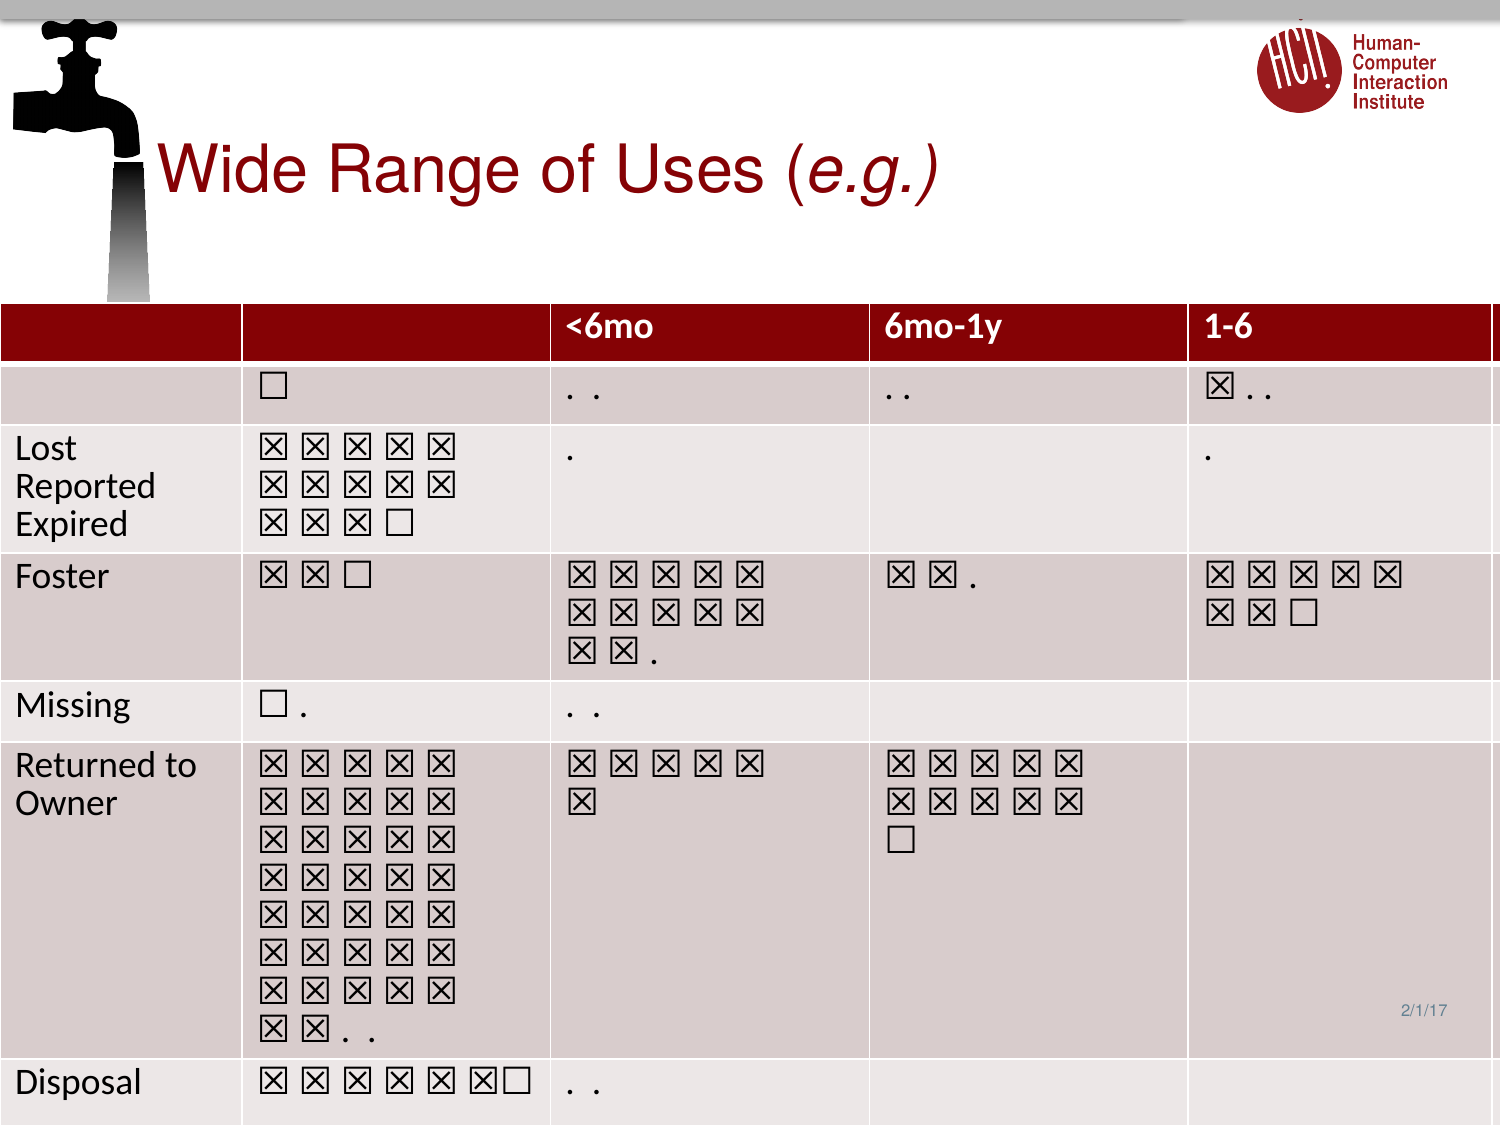

# Wide Range of Uses (e.g.)
|  |  | <6mo | 6mo-1y | 1-6 | 7+ |
| --- | --- | --- | --- | --- | --- |
|  | ☐ | . . | . . | ☒ . . | ☐ |
| Lost Reported Expired | ☒ ☒ ☒ ☒ ☒ ☒ ☒ ☒ ☒ ☒ ☒ ☒ ☒ ☐ | . |  | . | . |
| Foster | ☒ ☒ ☐ | ☒ ☒ ☒ ☒ ☒ ☒ ☒ ☒ ☒ ☒ ☒ ☒ . | ☒ ☒ . | ☒ ☒ ☒ ☒ ☒ ☒ ☒ ☐ | ☒ ☐ |
| Missing | ☐ . | . . |  |  | . . |
| Returned to Owner | ☒ ☒ ☒ ☒ ☒ ☒ ☒ ☒ ☒ ☒ ☒ ☒ ☒ ☒ ☒ ☒ ☒ ☒ ☒ ☒ ☒ ☒ ☒ ☒ ☒ ☒ ☒ ☒ ☒ ☒ ☒ ☒ ☒ ☒ ☒ ☒ ☒ . . | ☒ ☒ ☒ ☒ ☒ ☒ | ☒ ☒ ☒ ☒ ☒ ☒ ☒ ☒ ☒ ☒ ☐ |  | ☒ ☒ ☒ ☒ ☒ ☒ ☒ ☒ ☒ ☒ ☒ ☒ ☒ ☒ ☒ ☒ ☒ ☒ ☒ ☒ ☒ ☒ ☒ ☒ ☒ ☒ ☒ ☒ ☐ |
| Disposal | ☒ ☒ ☒ ☒ ☒ ☒☐ | . . |  |  | ☒ ☐ |
| Transferred to Rescue |  |  |  |  |  |
| Found Expired |  |  |  |  |  |
| Adopted |  |  |  |  |  |
| Euthanized |  |  |  |  |  |
| Released in Field |  |  |  |  |  |
| No Show |  |  |  |  |  |
| Died |  |  |  |  |  |
|  |  |  |  |  |  |
32
2/1/17